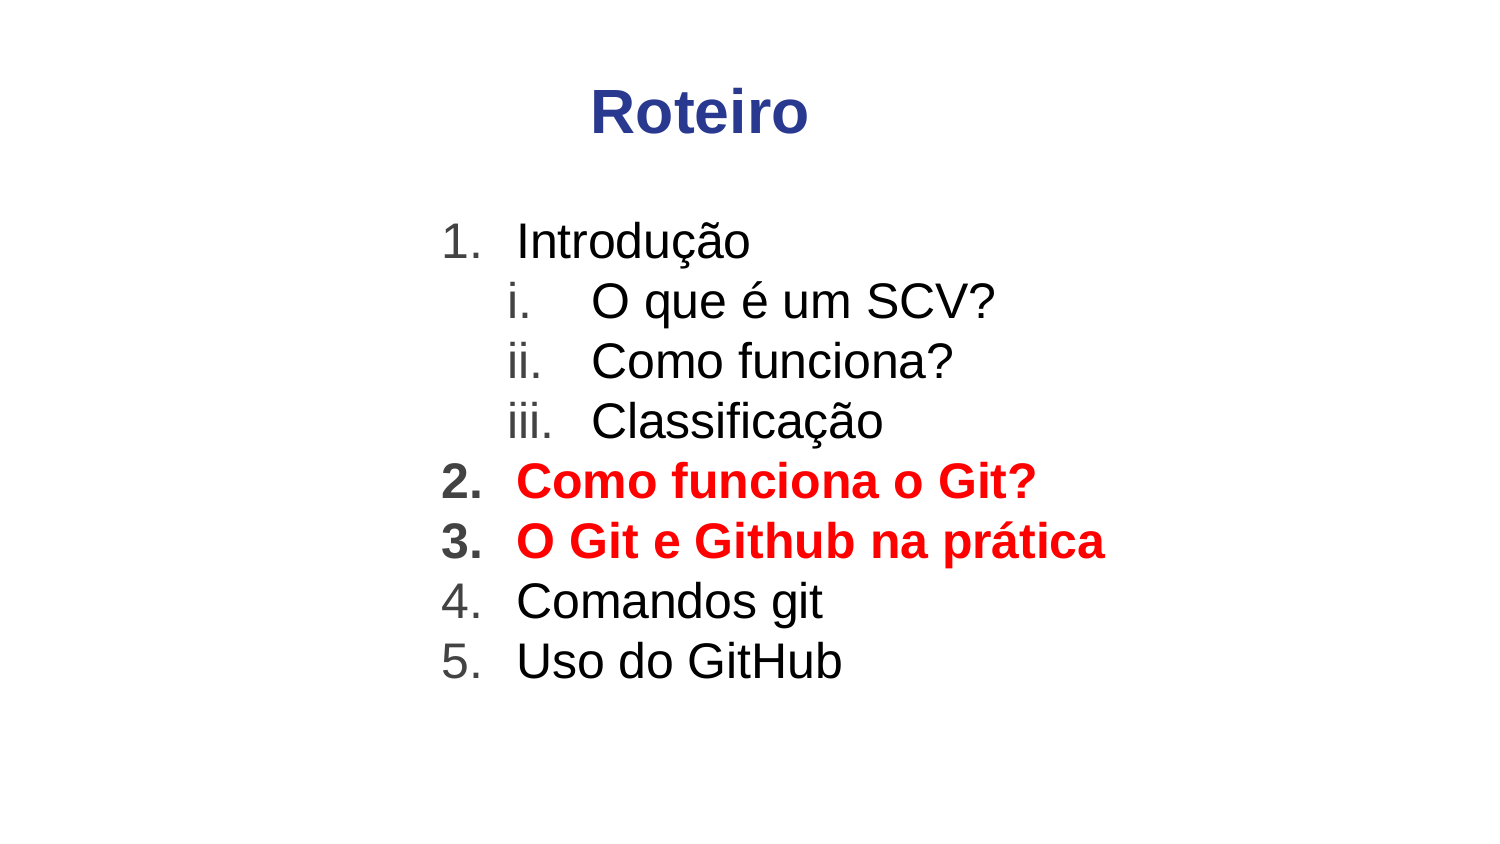

# Roteiro
Introdução
O que é um SCV?
Como funciona?
Classificação
Como funciona o Git?
O Git e Github na prática
Comandos git
Uso do GitHub